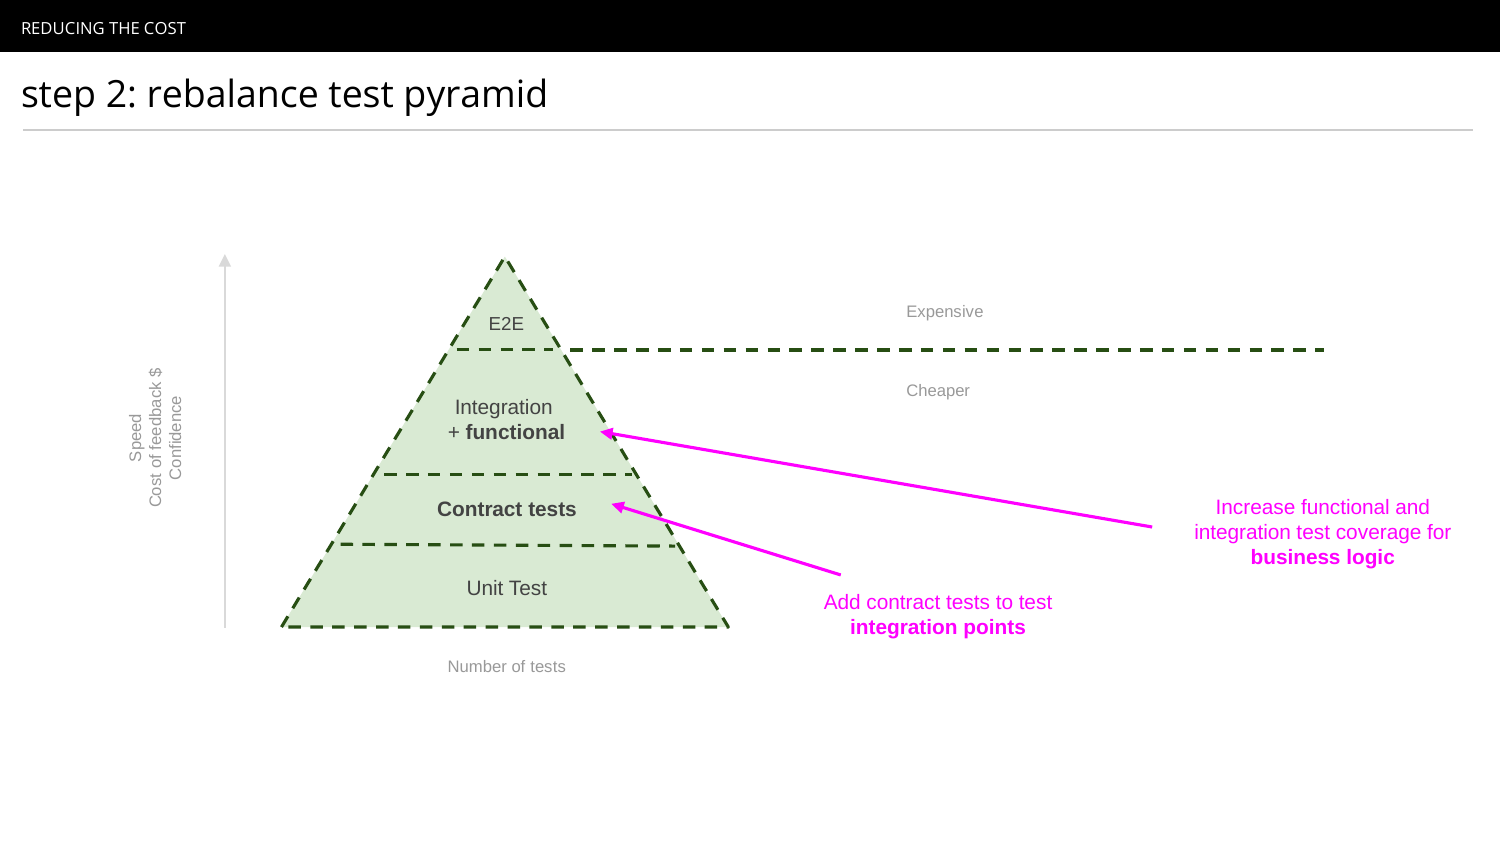

REDUCING THE COST
step 2: rebalance test pyramid

E2E
Expensive
Integration
+ functional
Cheaper
Speed
Cost of feedback $
Confidence
Increase functional and integration test coverage for business logic

Contract tests
Add contract tests to test integration points
# Unit Test
Number of tests